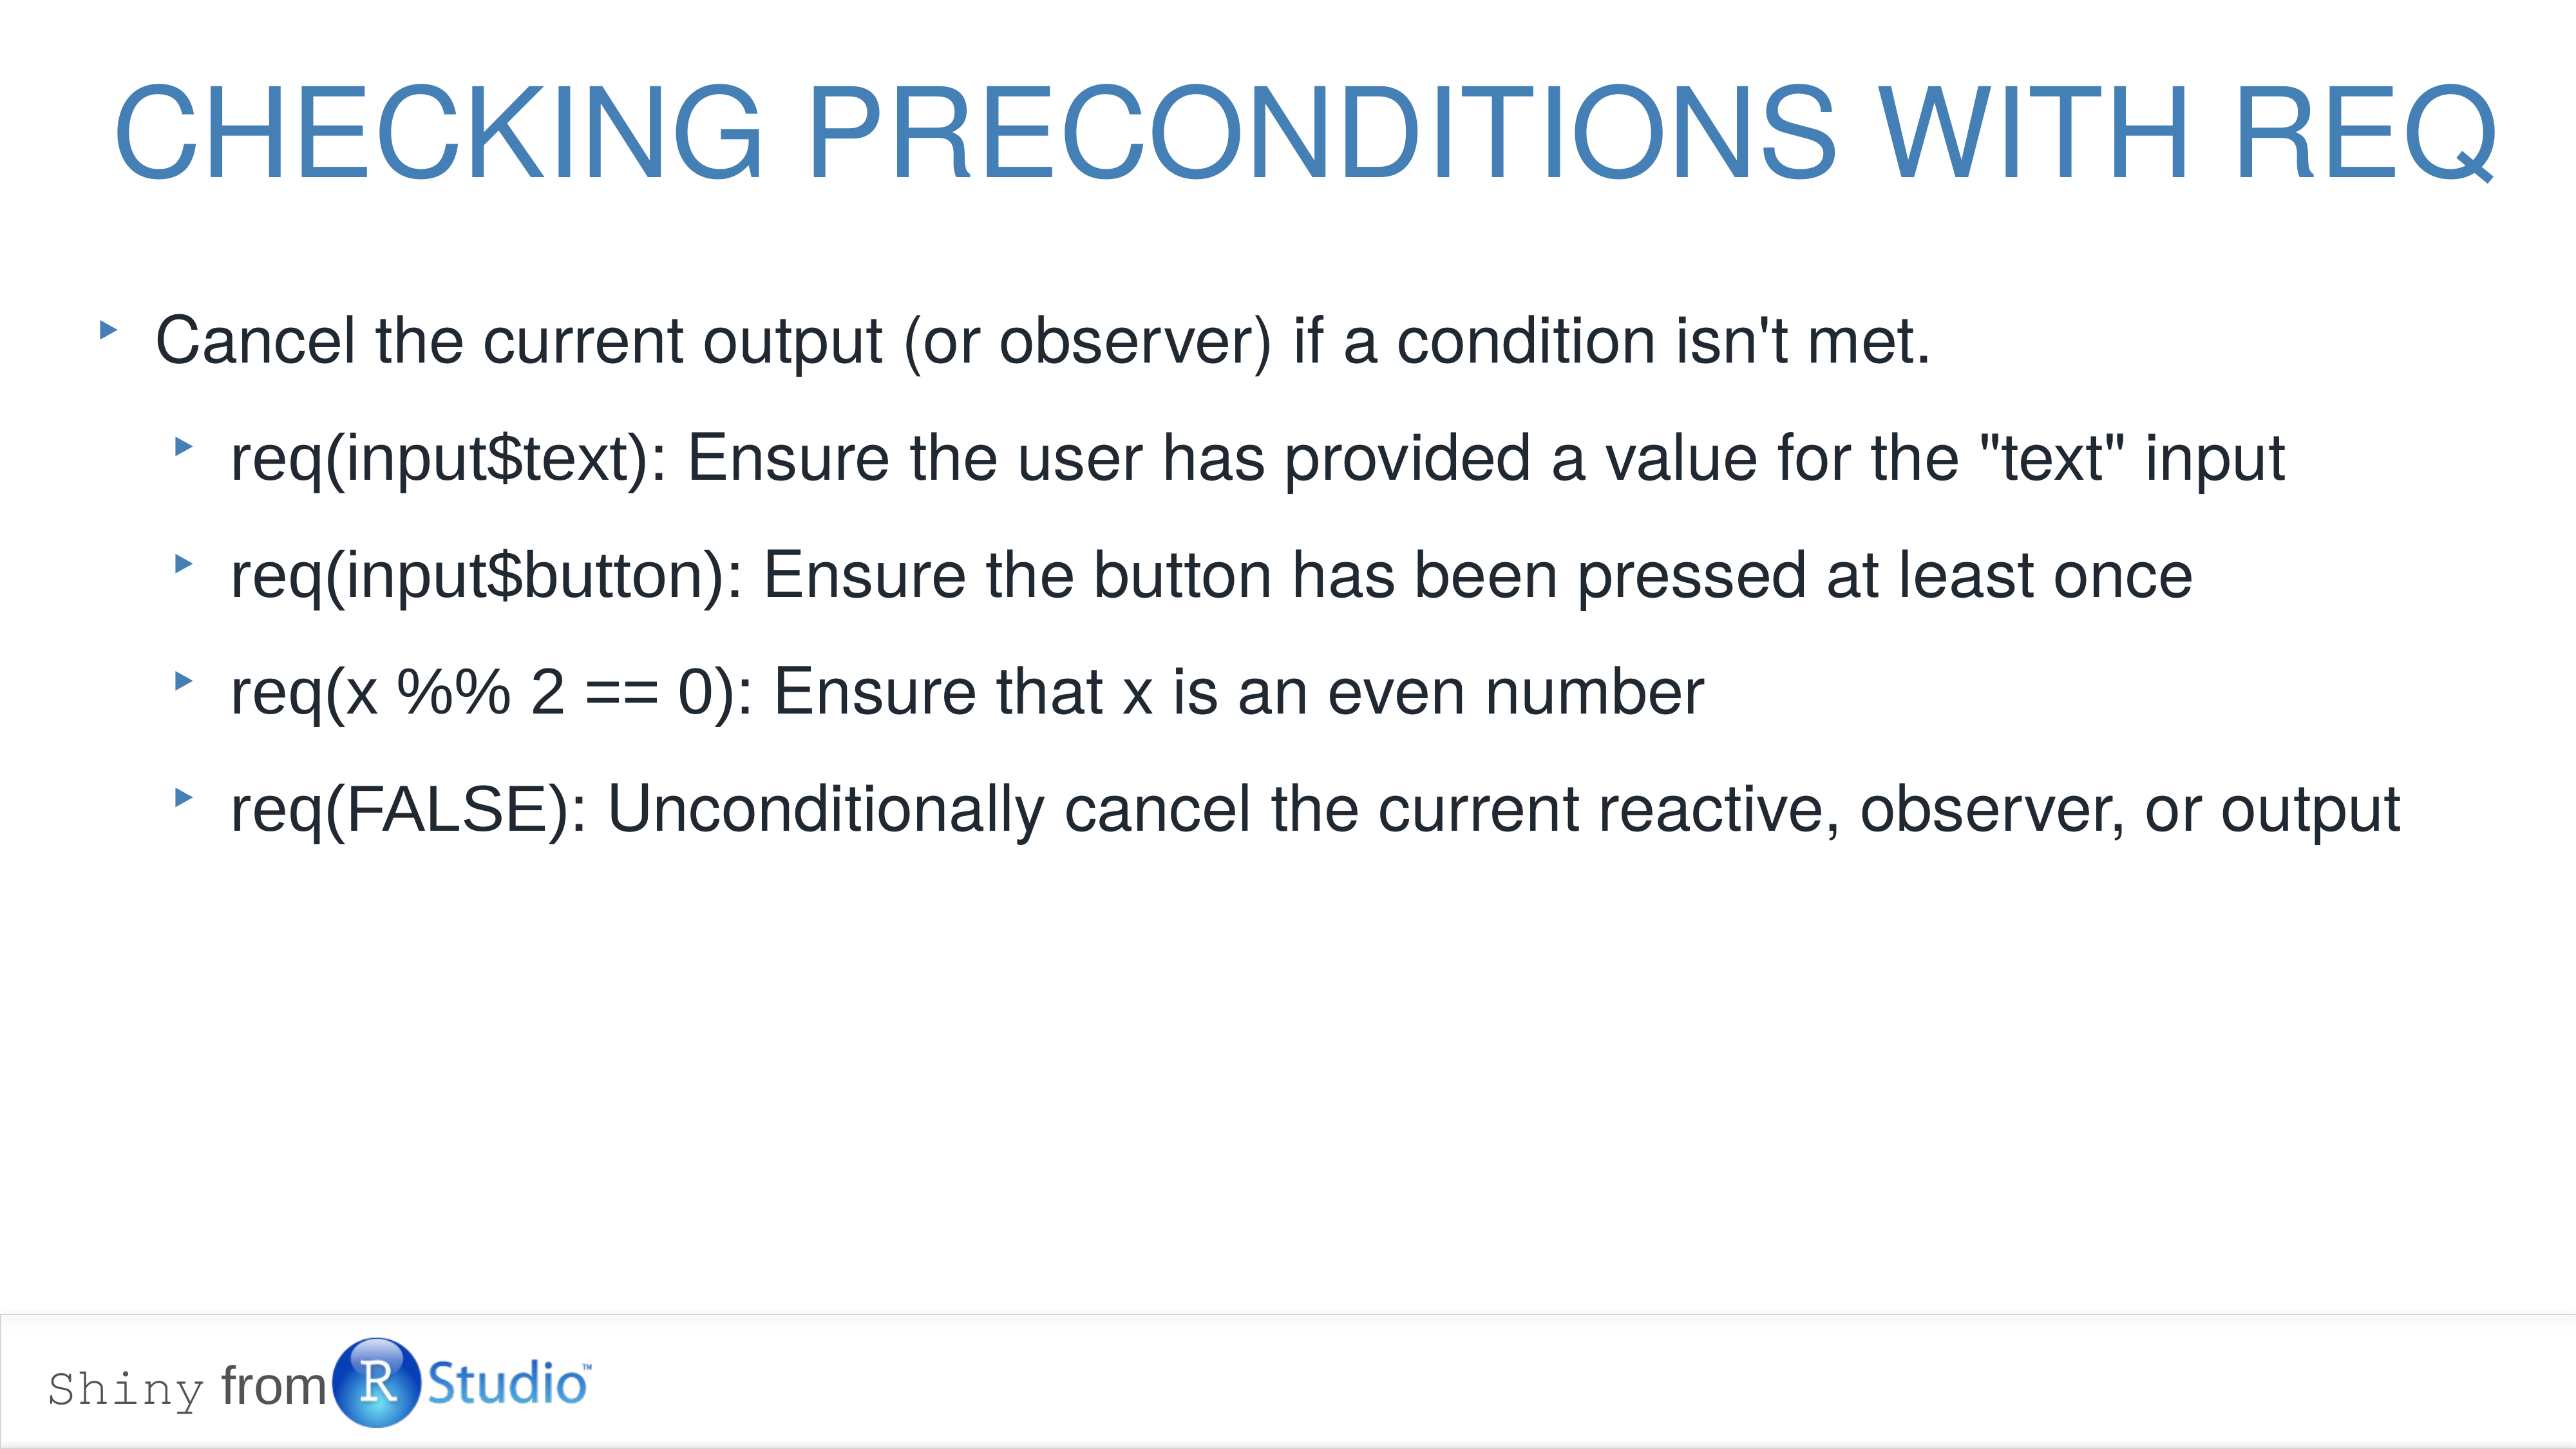

checking preconditions with req
Cancel the current output (or observer) if a condition isn't met.
req(input$text): Ensure the user has provided a value for the "text" input
req(input$button): Ensure the button has been pressed at least once
req(x %% 2 == 0): Ensure that x is an even number
req(FALSE): Unconditionally cancel the current reactive, observer, or output